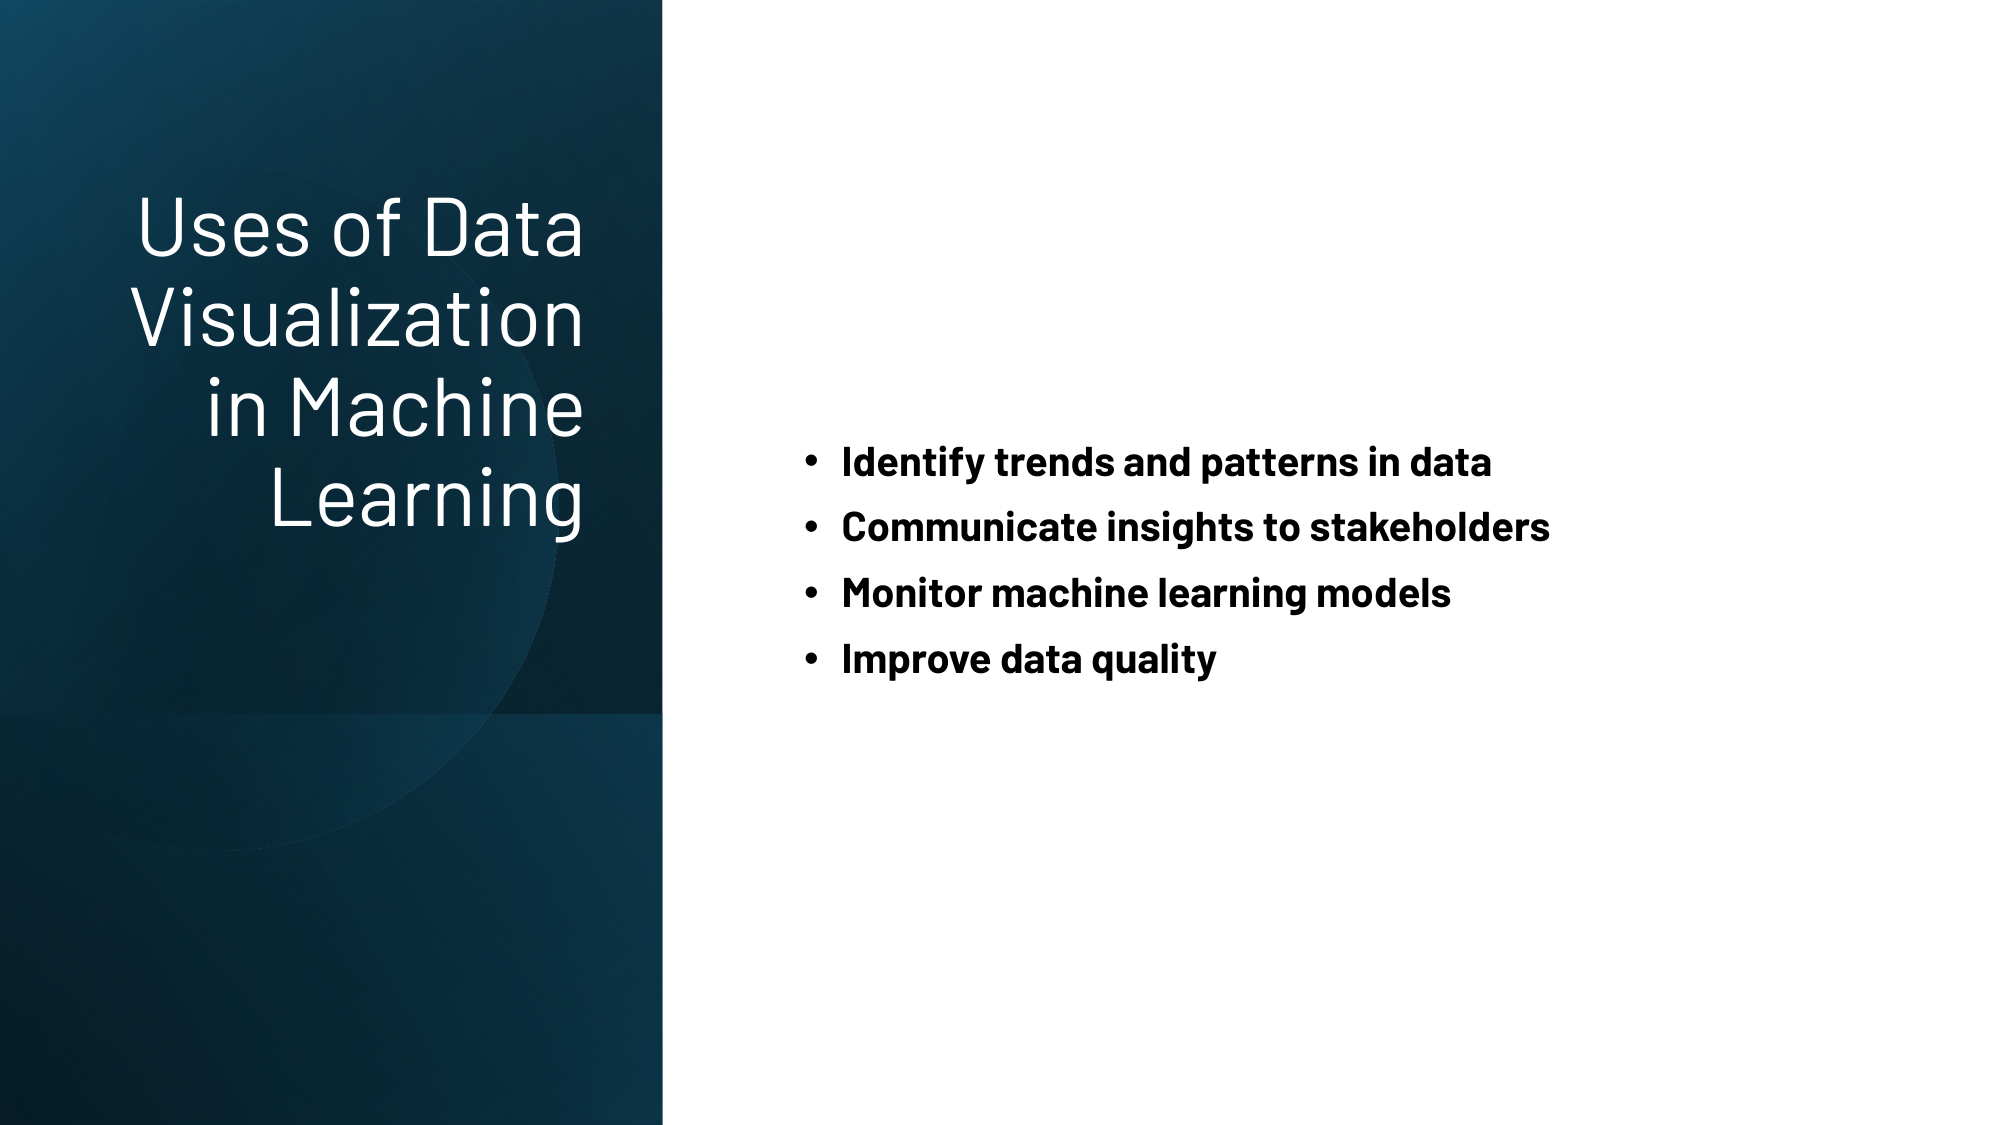

# Uses of Data Visualization in Machine Learning
Identify trends and patterns in data
Communicate insights to stakeholders
Monitor machine learning models
Improve data quality